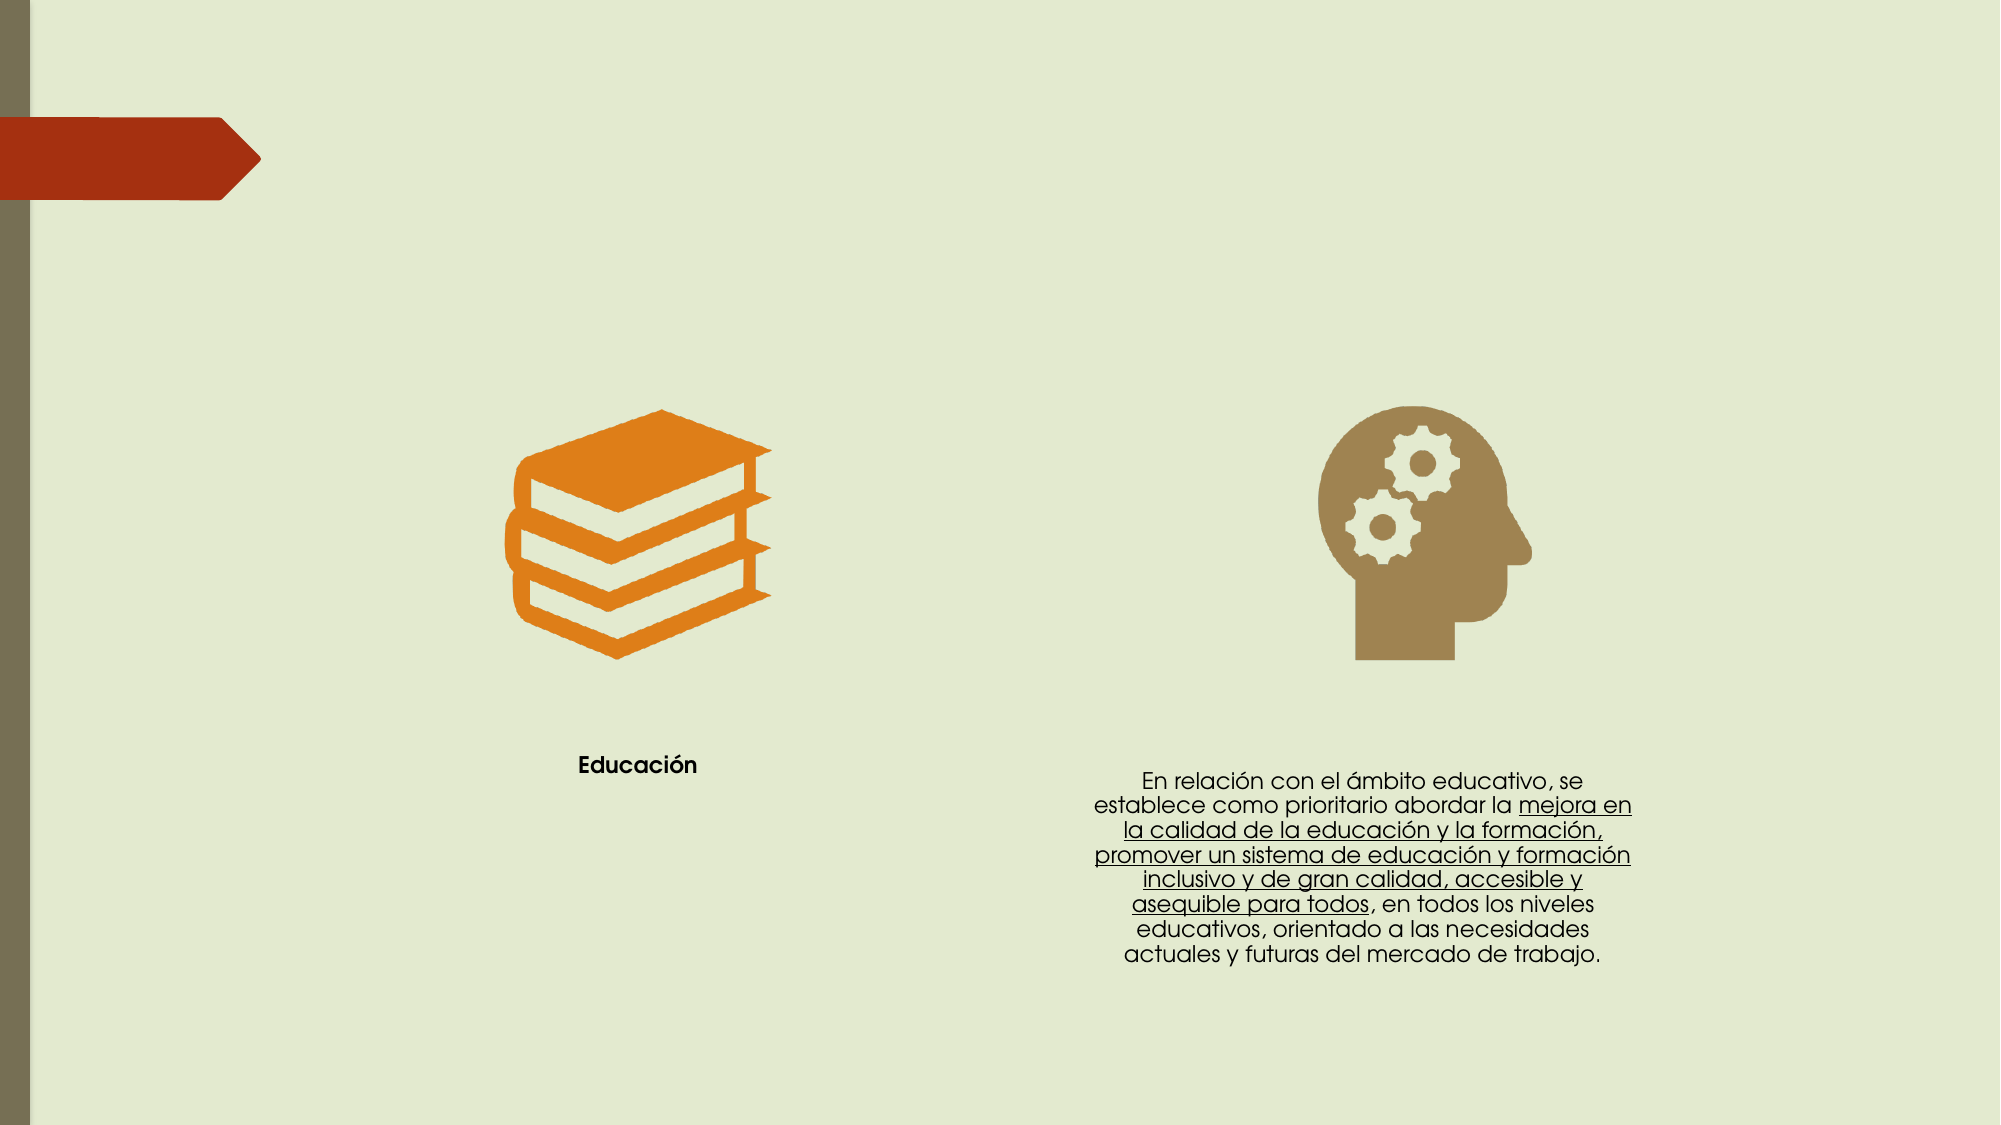

Educación
En relación con el ámbito educativo, se establece como prioritario abordar la mejora en la calidad de la educación y la formación, promover un sistema de educación y formación inclusivo y de gran calidad, accesible y asequible para todos, en todos los niveles educativos, orientado a las necesidades actuales y futuras del mercado de trabajo.